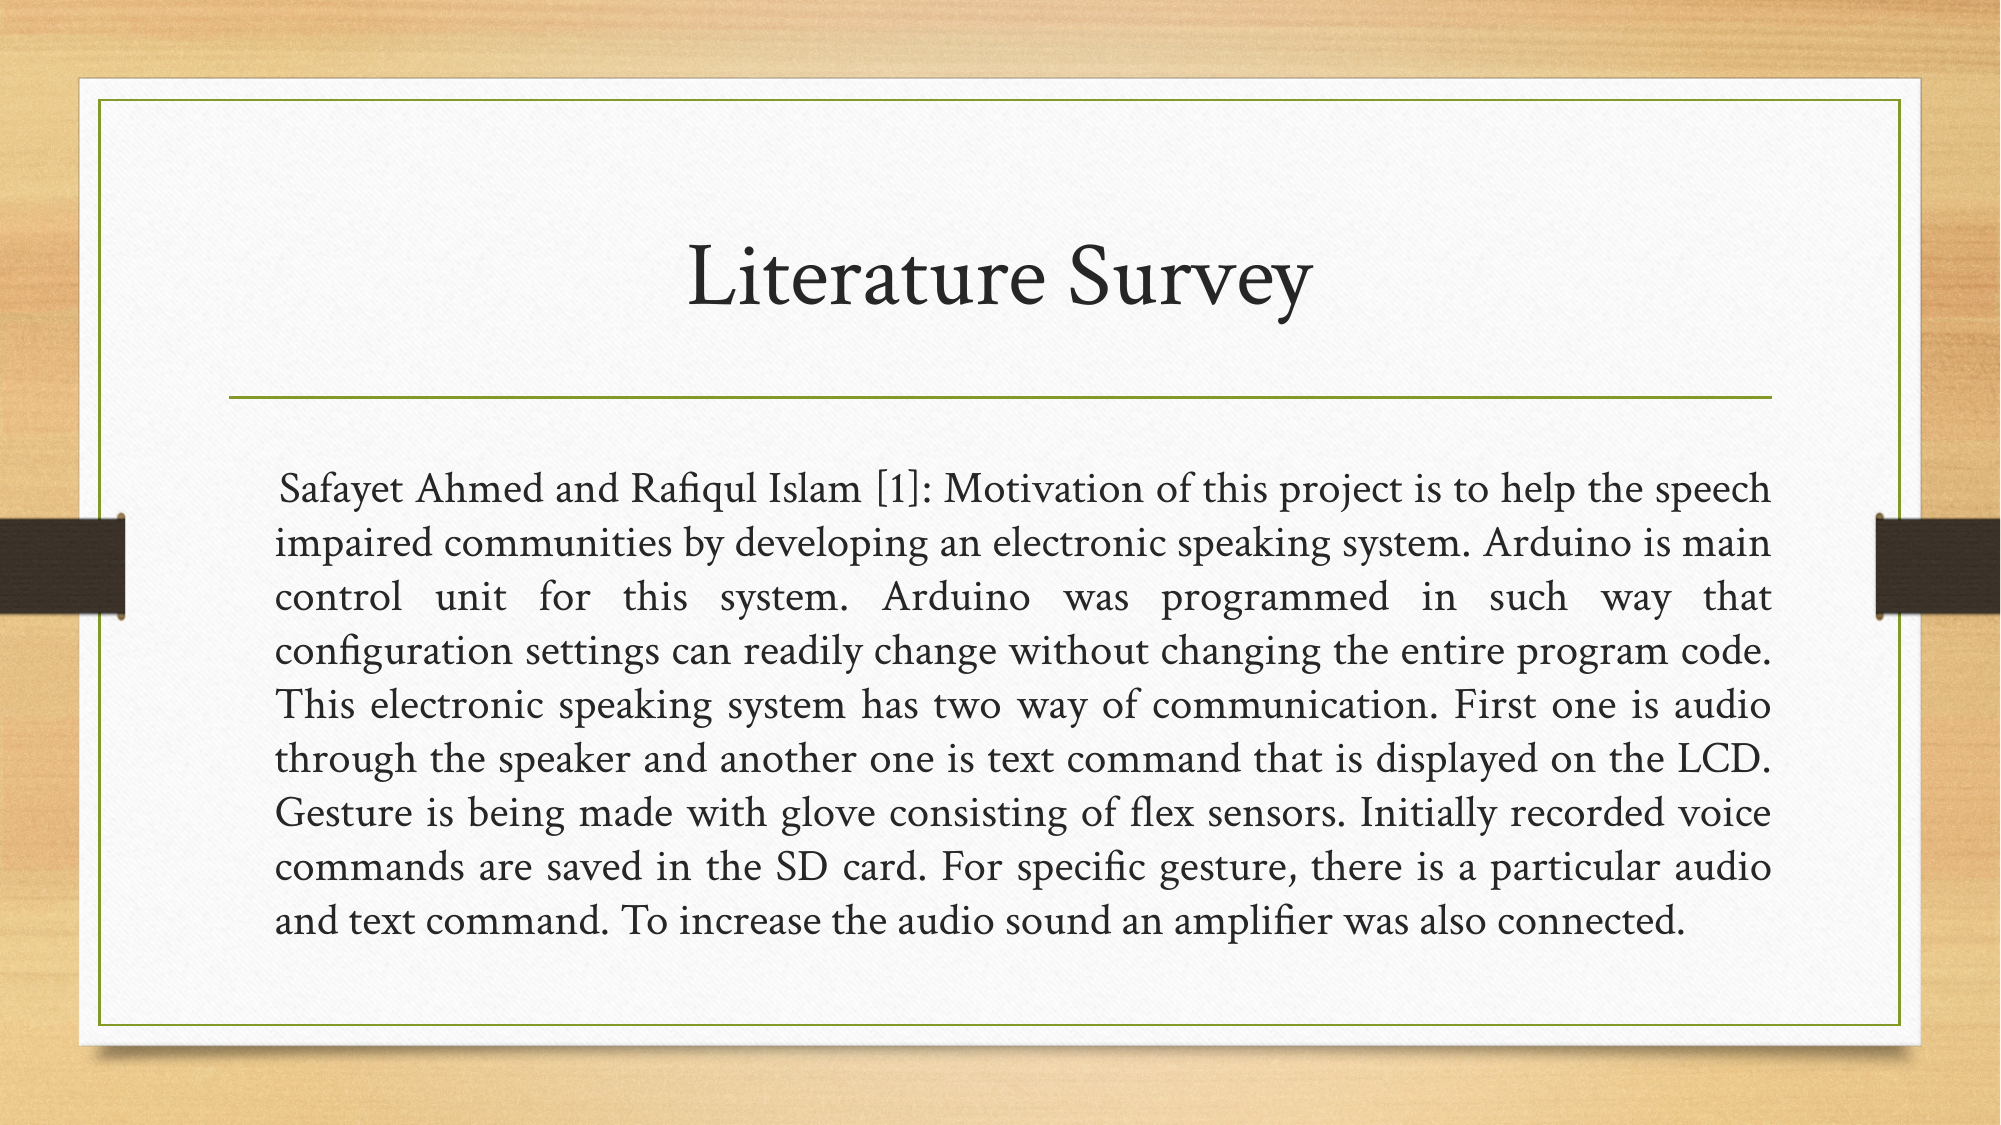

# Literature Survey
    Safayet Ahmed and Rafiqul Islam [1]: Motivation of this project is to help the speech impaired communities by developing an electronic speaking system. Arduino is main control unit for this system. Arduino was programmed in such way that configuration settings can readily change without changing the entire program code. This electronic speaking system has two way of communication. First one is audio through the speaker and another one is text command that is displayed on the LCD. Gesture is being made with glove consisting of flex sensors. Initially recorded voice commands are saved in the SD card. For specific gesture, there is a particular audio and text command. To increase the audio sound an amplifier was also connected.